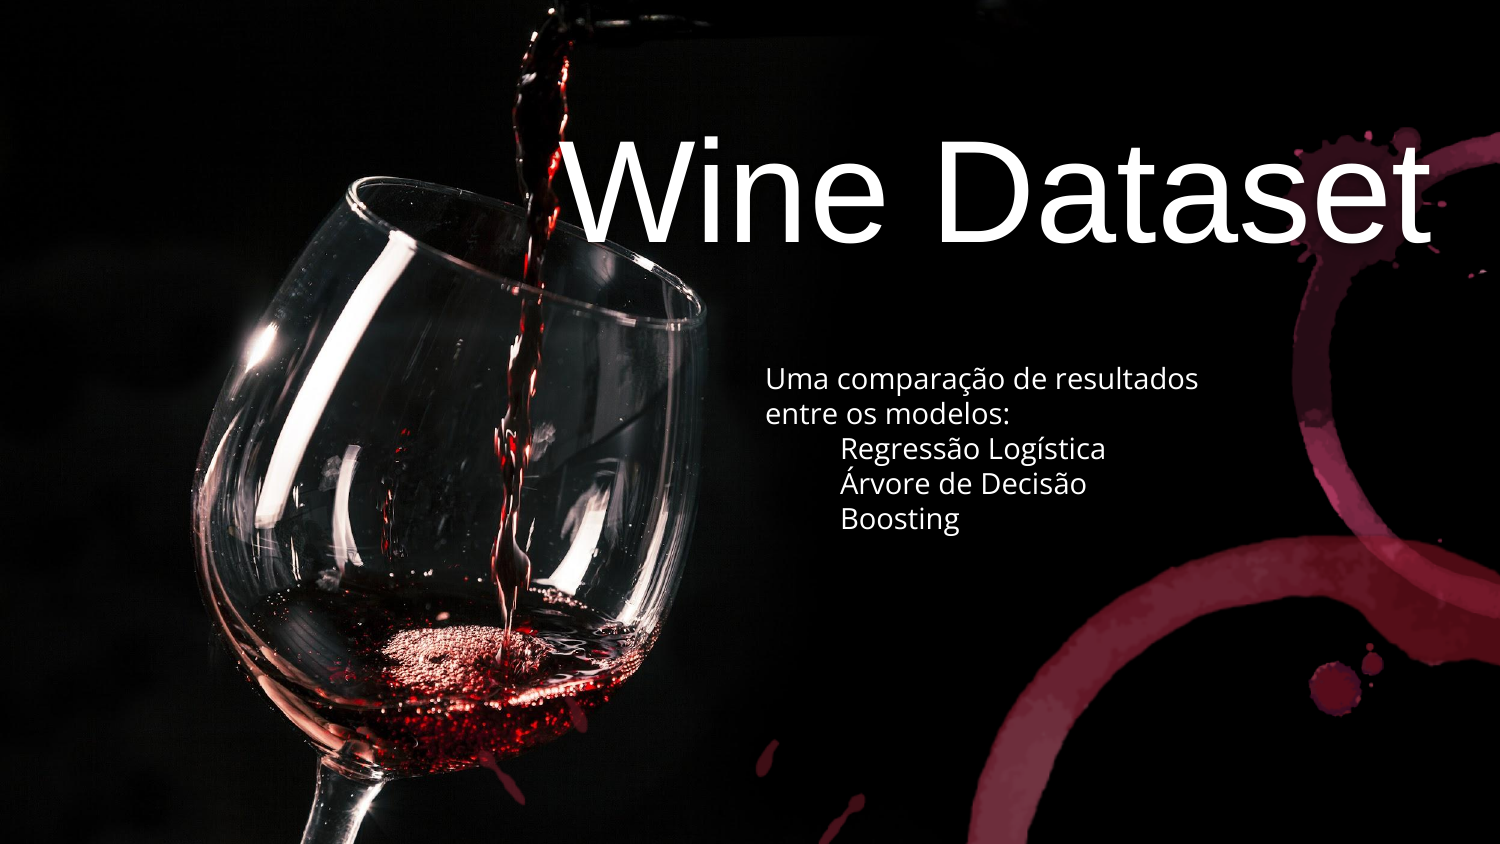

# Wine Dataset
Uma comparação de resultados entre os modelos:
Regressão Logística
Árvore de Decisão
Boosting